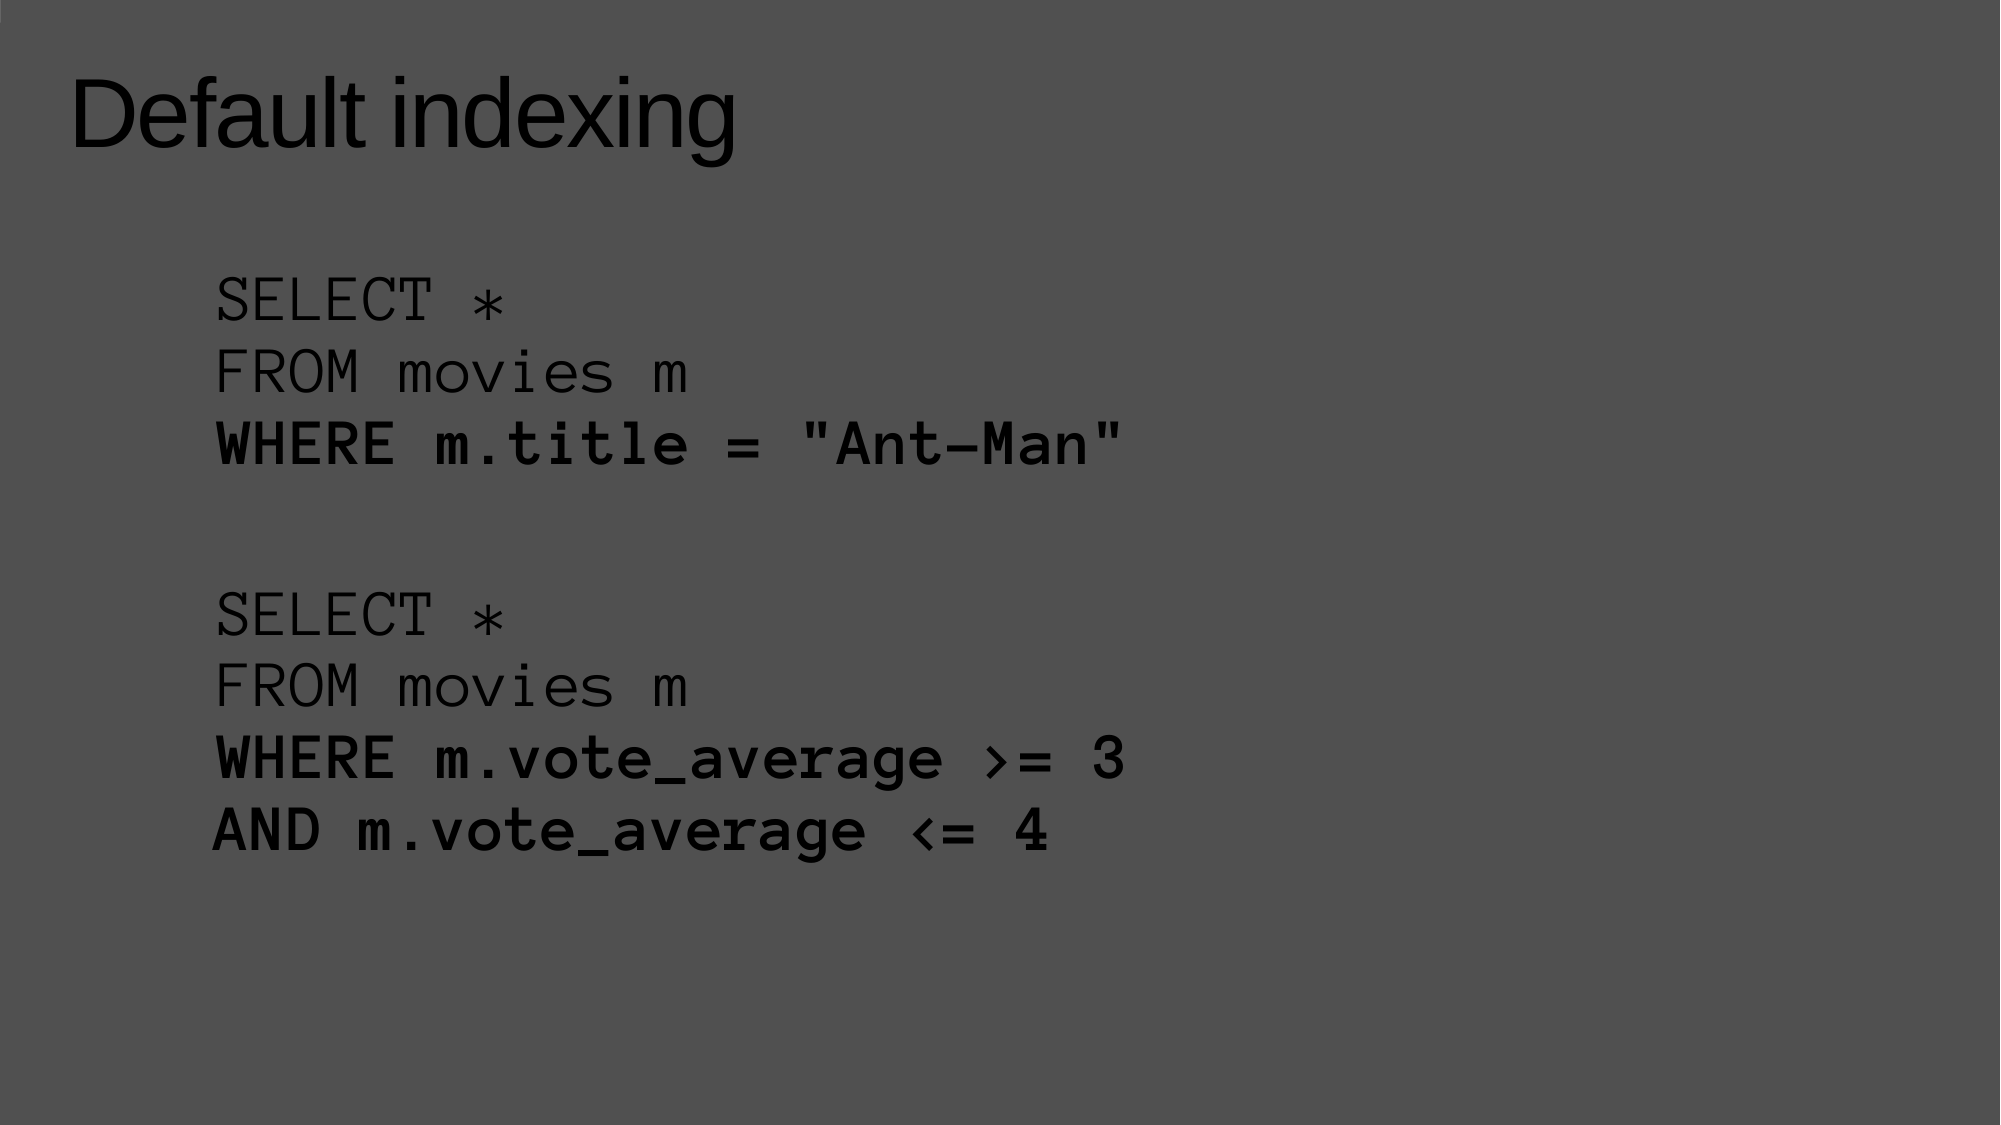

# Default indexing

	SELECT *
	FROM movies m
	WHERE m.title = "Ant-Man"

	SELECT *
	FROM movies m
	WHERE m.vote_average >= 3
    AND m.vote_average <= 4